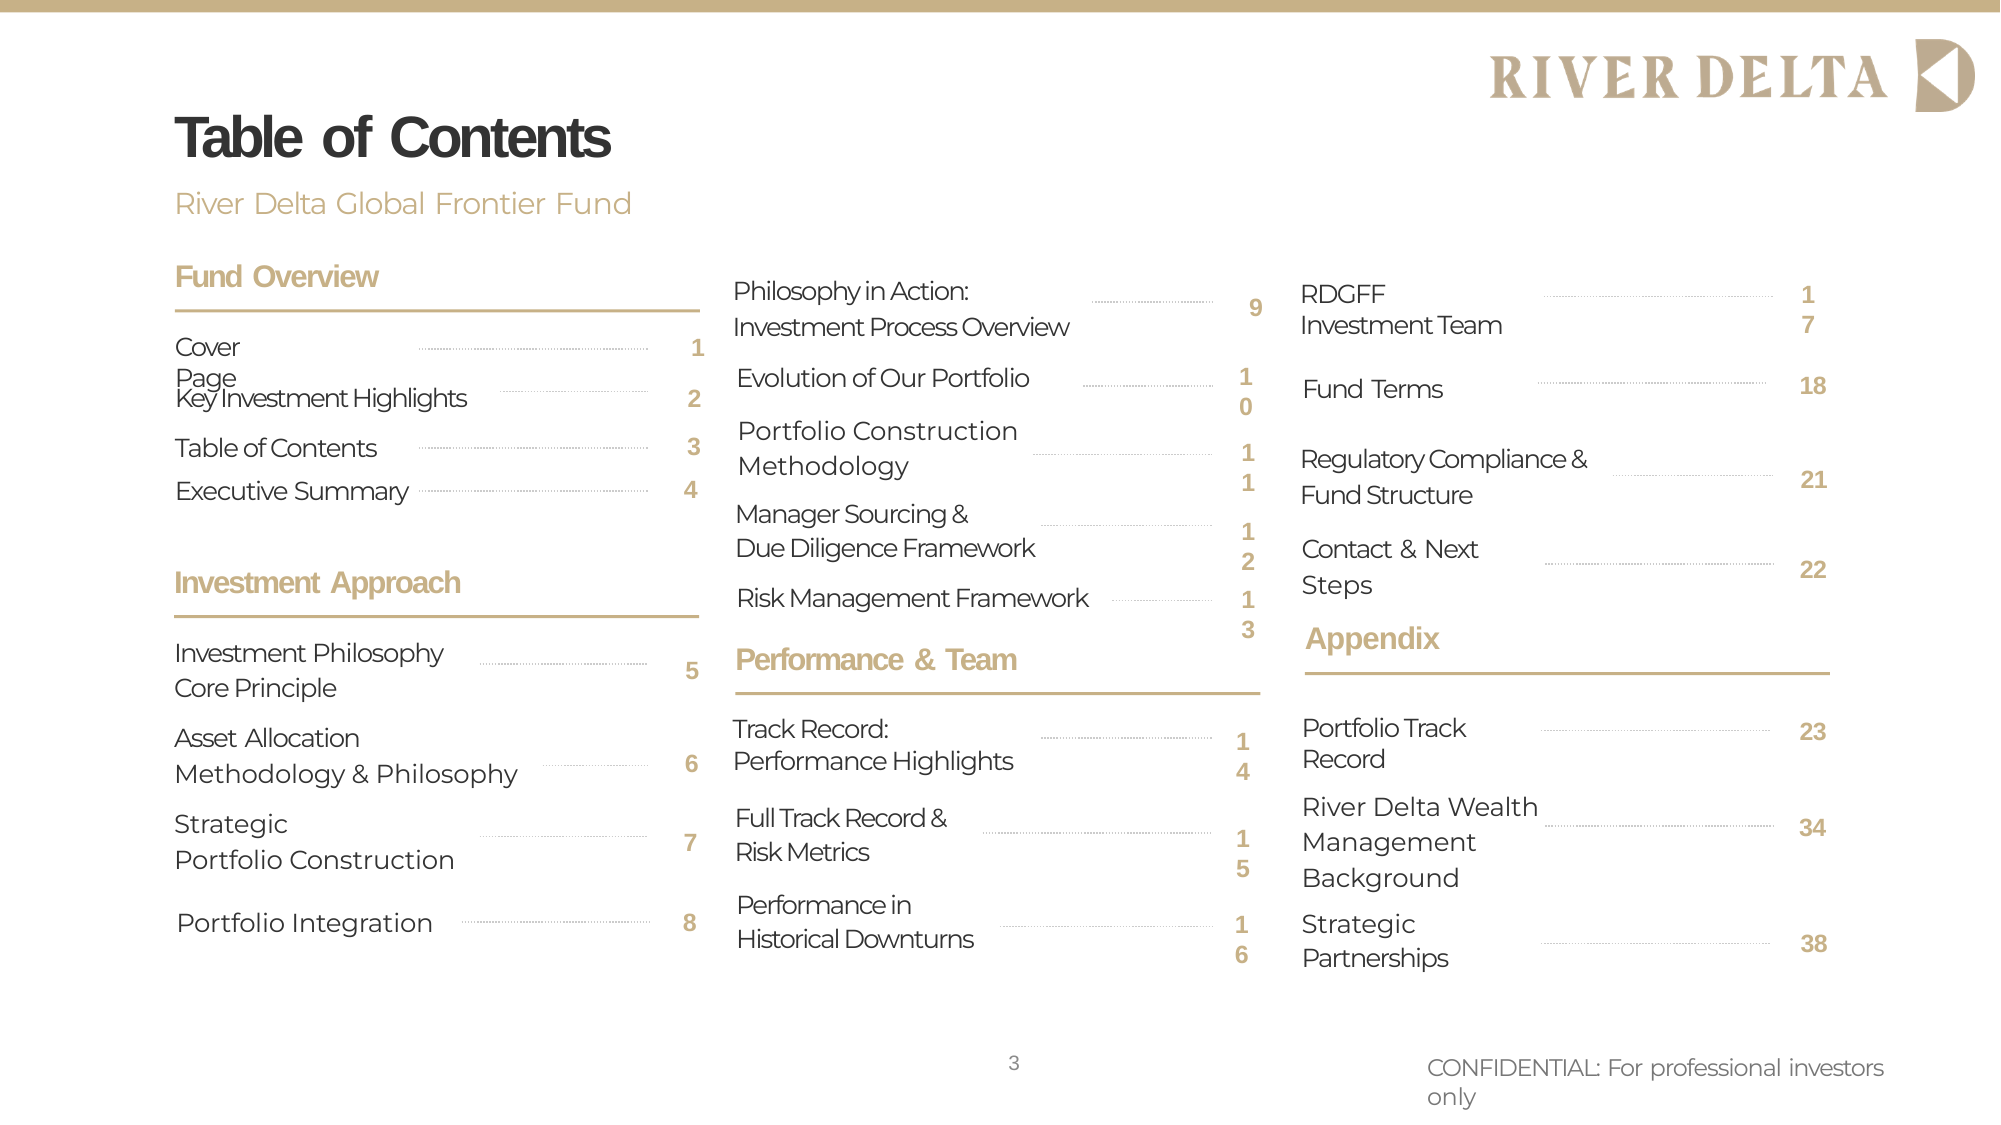

Table of Contents
River Delta Global Frontier Fund
Fund Overview
Philosophy in Action: Investment Process Overview
RDGFF Investment Team
17
9

Cover Page
1

10
Evolution of Our Portfolio
18
Fund Terms

Key Investment Highlights
2

Portfolio Construction Methodology
Table of Contents
3
11
Regulatory Compliance & Fund Structure

21
Executive Summary
4

Manager Sourcing &
Due Diligence Framework
12
Contact & Next Steps

22
Investment Approach

Risk Management Framework
13

Appendix

Investment Philosophy Core Principle
Performance & Team
5

Portfolio Track Record
Track Record:
Performance Highlights
23
Asset Allocation
Methodology & Philosophy
14

6

River Delta Wealth Management Background
Full Track Record & Risk Metrics
Strategic
Portfolio Construction
34
15
7

Performance in Historical Downturns
Portfolio Integration
Strategic Partnerships
8
16

38